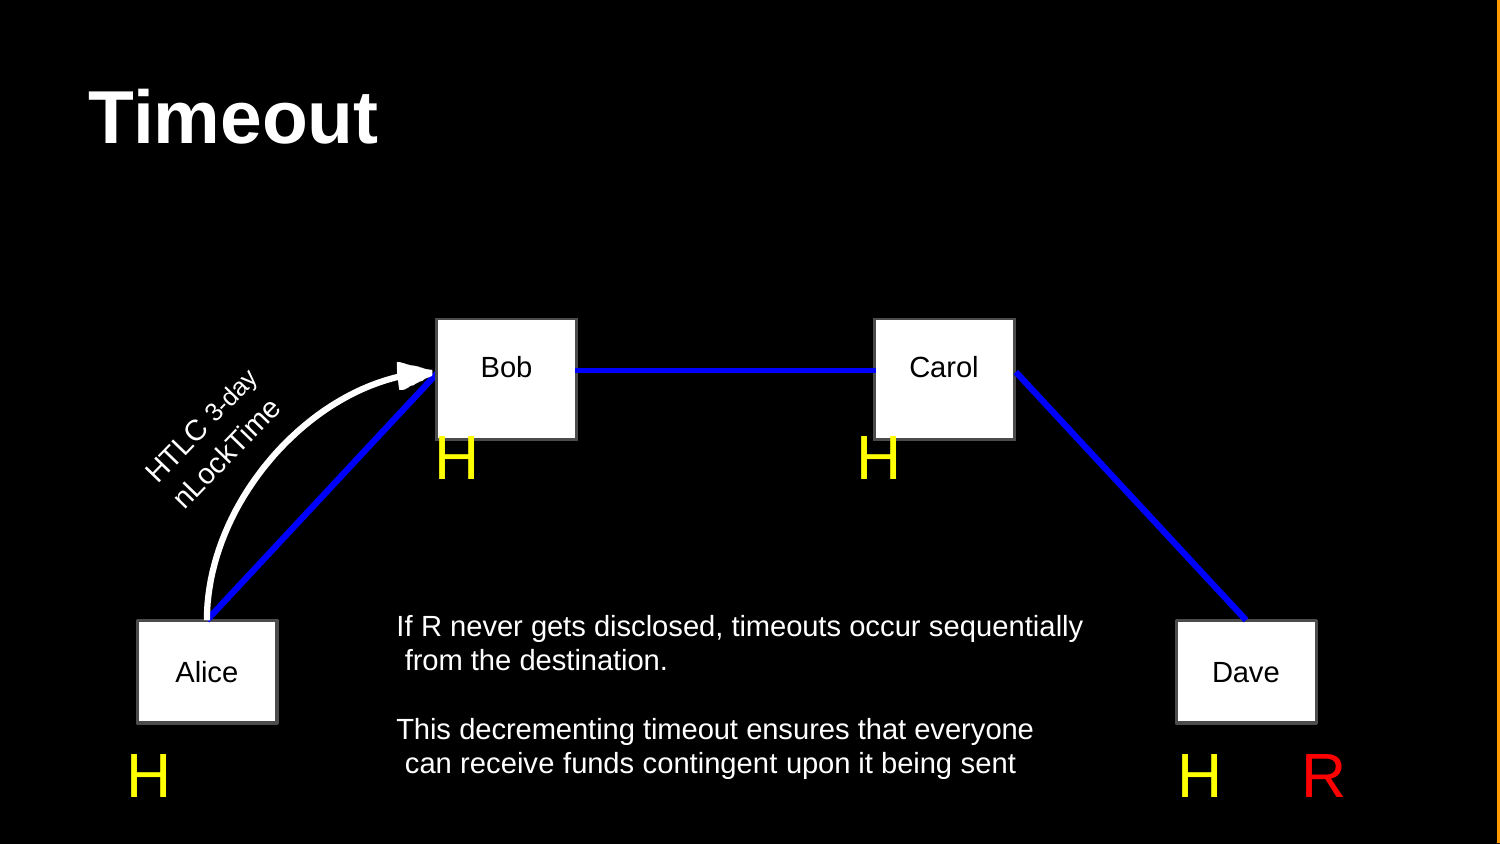

# Timeout
| Bob |  | Carol |
| --- | --- | --- |
|  |  |  |

HTLC 3-day
H
H
nLockTime
If R never gets disclosed, timeouts occur sequentially  from the destination.

Alice
Dave
This decrementing timeout ensures that everyone  can receive funds contingent upon it being sent
H
H
R